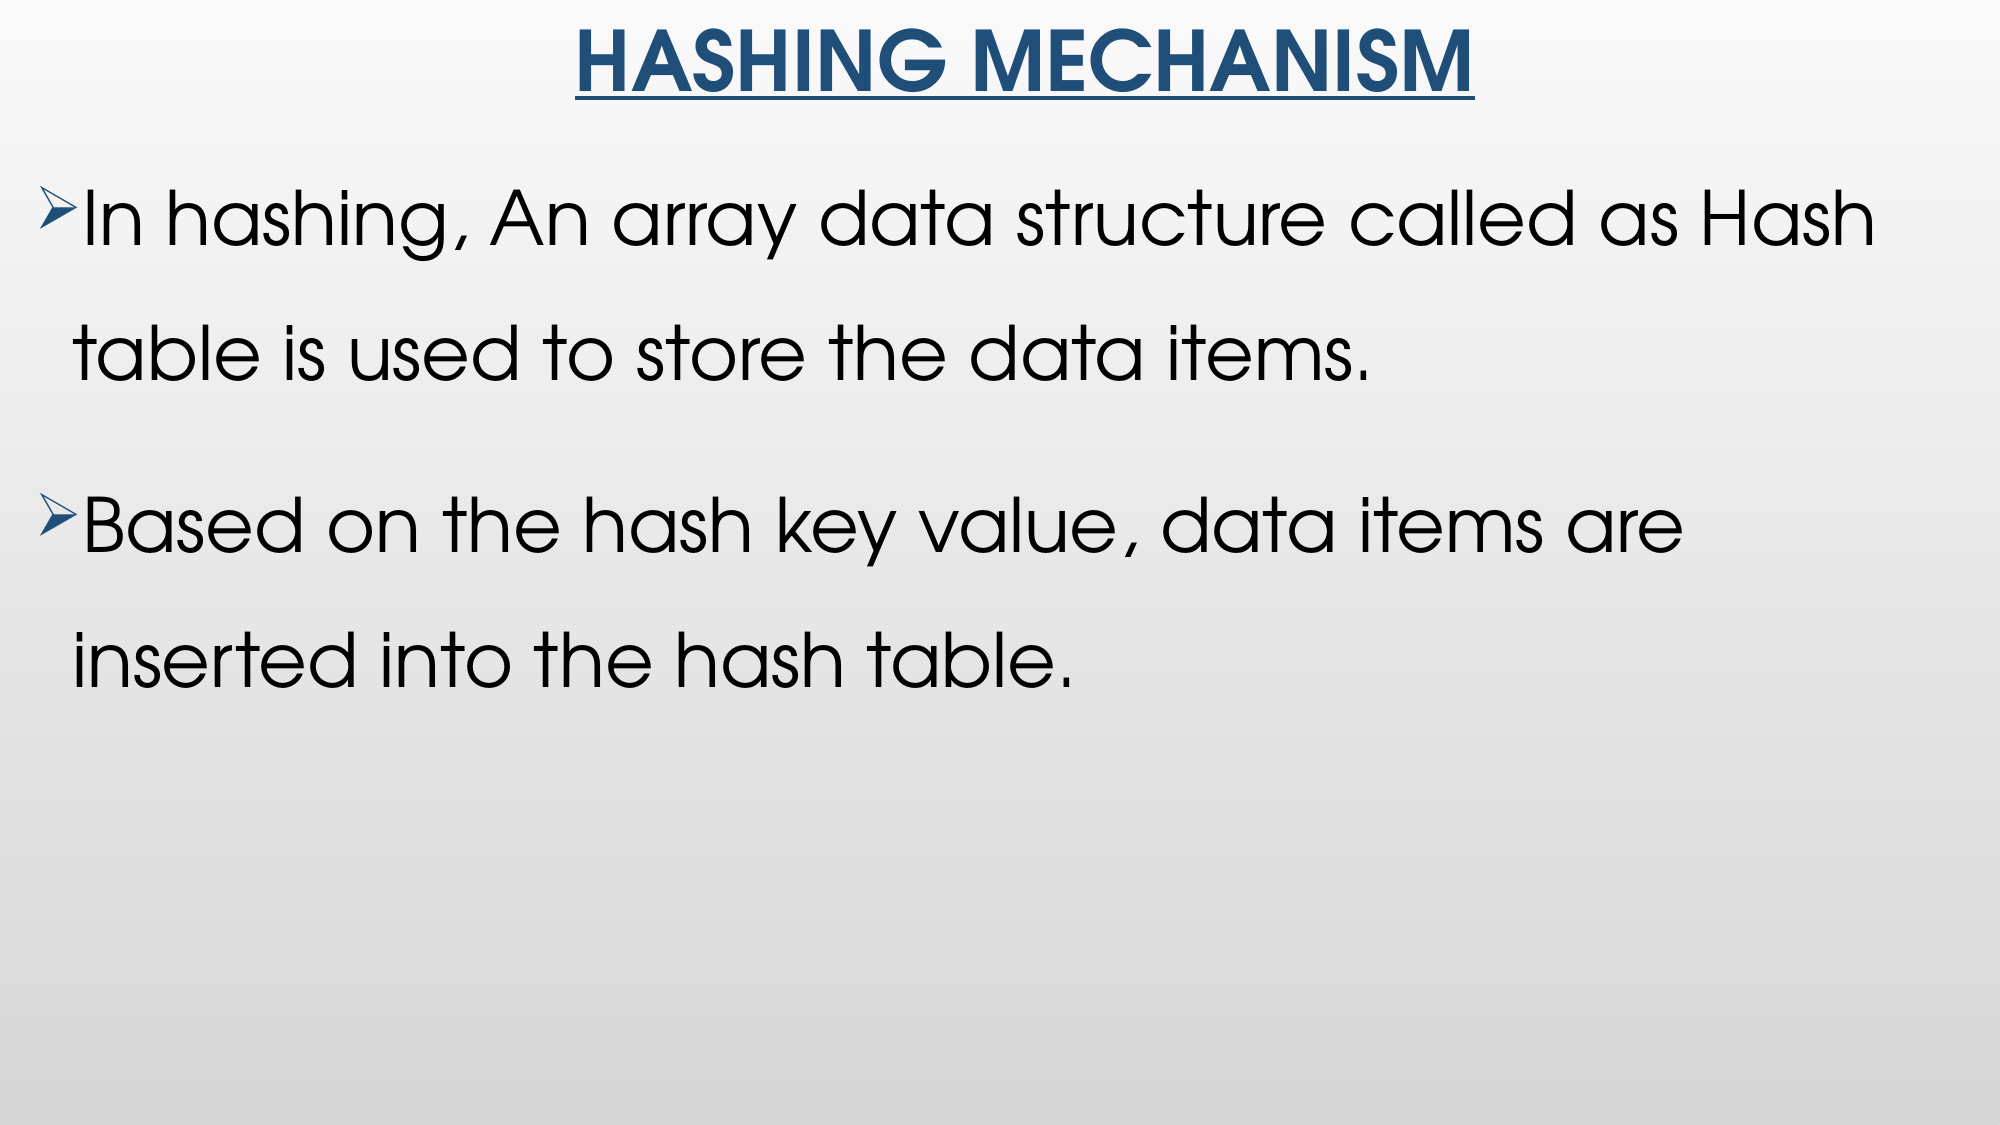

# Hashing Mechanism
In hashing, An array data structure called as Hash table is used to store the data items.
Based on the hash key value, data items are inserted into the hash table.